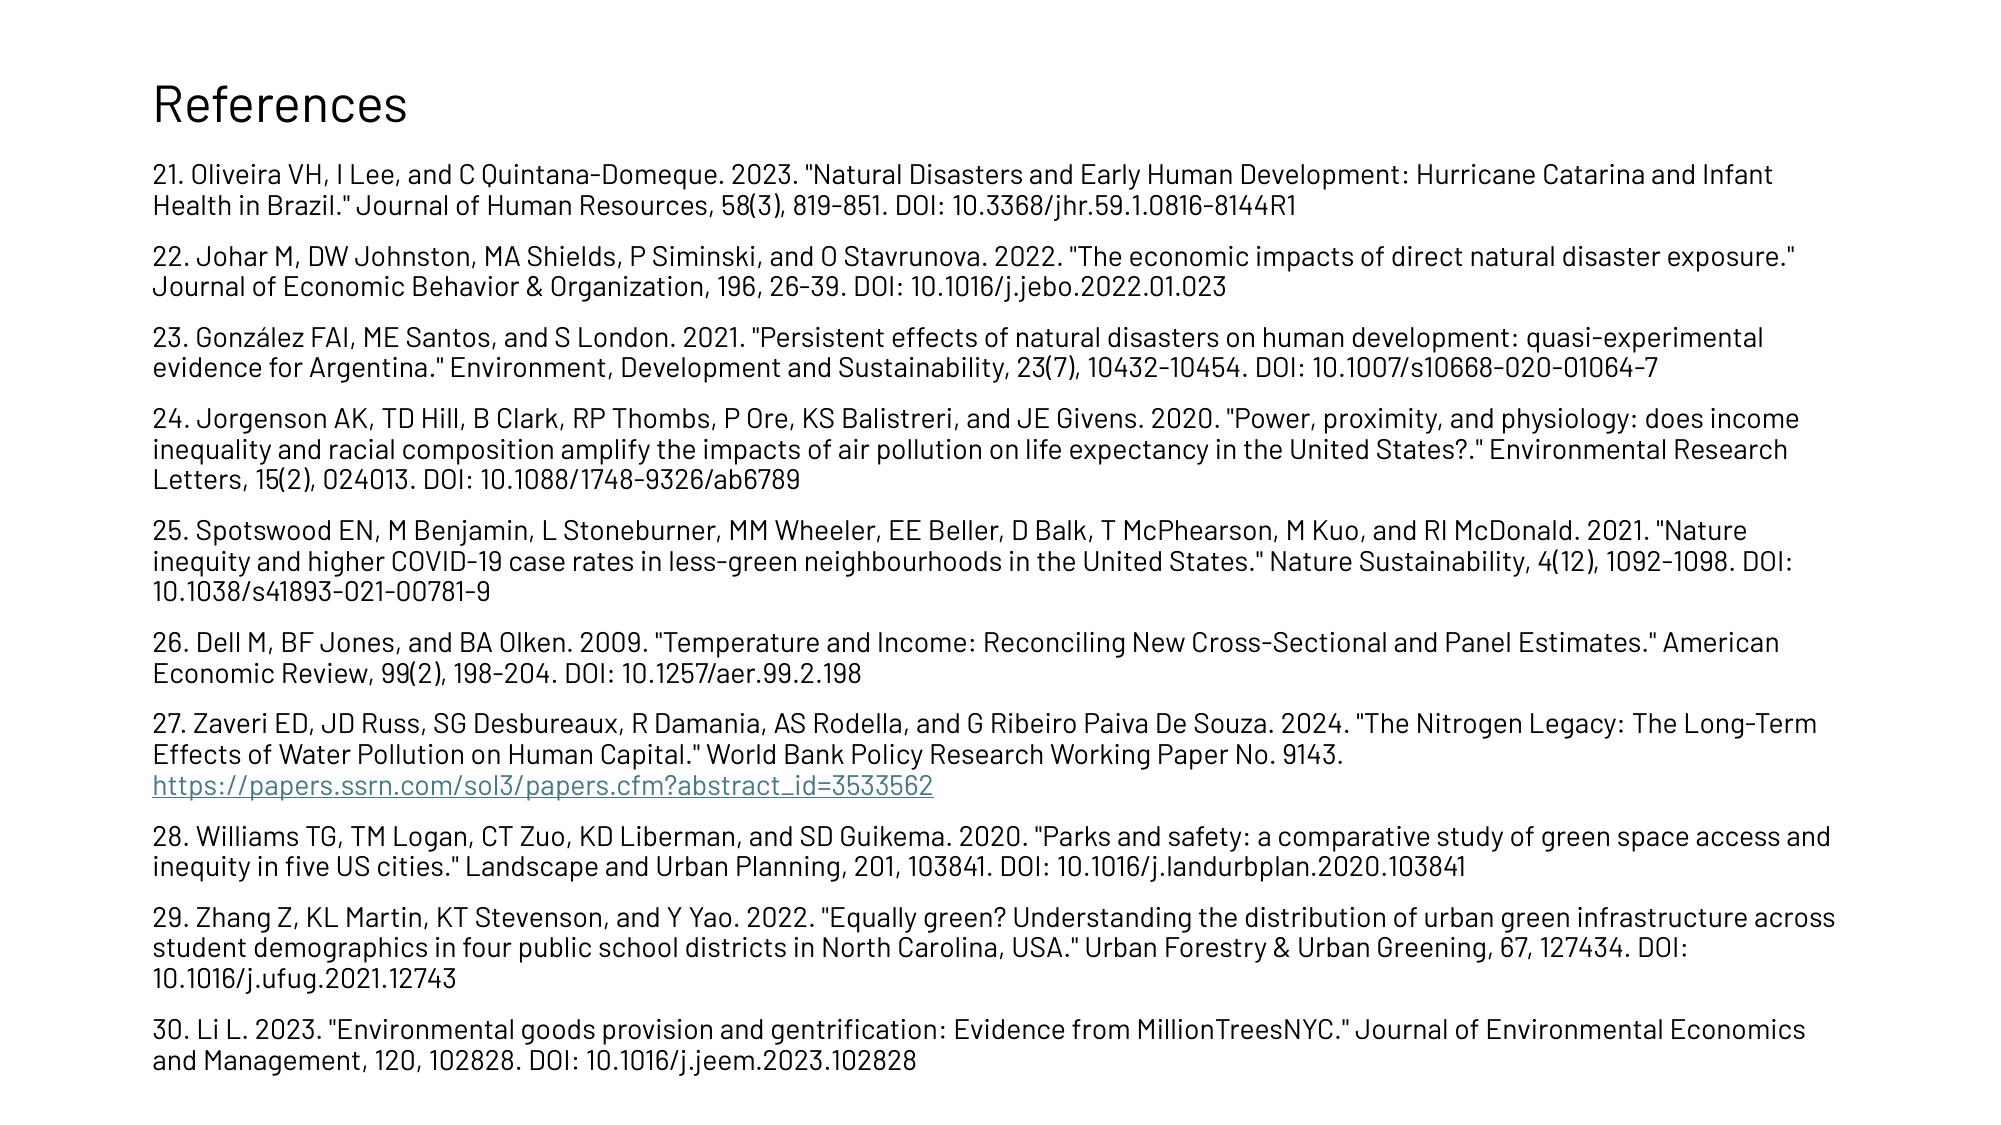

# References
21. Oliveira VH, I Lee, and C Quintana-Domeque. 2023. "Natural Disasters and Early Human Development: Hurricane Catarina and Infant Health in Brazil." Journal of Human Resources, 58(3), 819-851. DOI: 10.3368/jhr.59.1.0816-8144R1
22. Johar M, DW Johnston, MA Shields, P Siminski, and O Stavrunova. 2022. "The economic impacts of direct natural disaster exposure." Journal of Economic Behavior & Organization, 196, 26-39. DOI: 10.1016/j.jebo.2022.01.023
23. González FAI, ME Santos, and S London. 2021. "Persistent effects of natural disasters on human development: quasi-experimental evidence for Argentina." Environment, Development and Sustainability, 23(7), 10432-10454. DOI: 10.1007/s10668-020-01064-7
24. Jorgenson AK, TD Hill, B Clark, RP Thombs, P Ore, KS Balistreri, and JE Givens. 2020. "Power, proximity, and physiology: does income inequality and racial composition amplify the impacts of air pollution on life expectancy in the United States?." Environmental Research Letters, 15(2), 024013. DOI: 10.1088/1748-9326/ab6789
25. Spotswood EN, M Benjamin, L Stoneburner, MM Wheeler, EE Beller, D Balk, T McPhearson, M Kuo, and RI McDonald. 2021. "Nature inequity and higher COVID-19 case rates in less-green neighbourhoods in the United States." Nature Sustainability, 4(12), 1092-1098. DOI: 10.1038/s41893-021-00781-9
26. Dell M, BF Jones, and BA Olken. 2009. "Temperature and Income: Reconciling New Cross-Sectional and Panel Estimates." American Economic Review, 99(2), 198-204. DOI: 10.1257/aer.99.2.198
27. Zaveri ED, JD Russ, SG Desbureaux, R Damania, AS Rodella, and G Ribeiro Paiva De Souza. 2024. "The Nitrogen Legacy: The Long-Term Effects of Water Pollution on Human Capital." World Bank Policy Research Working Paper No. 9143. https://papers.ssrn.com/sol3/papers.cfm?abstract_id=3533562
28. Williams TG, TM Logan, CT Zuo, KD Liberman, and SD Guikema. 2020. "Parks and safety: a comparative study of green space access and inequity in five US cities." Landscape and Urban Planning, 201, 103841. DOI: 10.1016/j.landurbplan.2020.103841
29. Zhang Z, KL Martin, KT Stevenson, and Y Yao. 2022. "Equally green? Understanding the distribution of urban green infrastructure across student demographics in four public school districts in North Carolina, USA." Urban Forestry & Urban Greening, 67, 127434. DOI: 10.1016/j.ufug.2021.12743
30. Li L. 2023. "Environmental goods provision and gentrification: Evidence from MillionTreesNYC." Journal of Environmental Economics and Management, 120, 102828. DOI: 10.1016/j.jeem.2023.102828